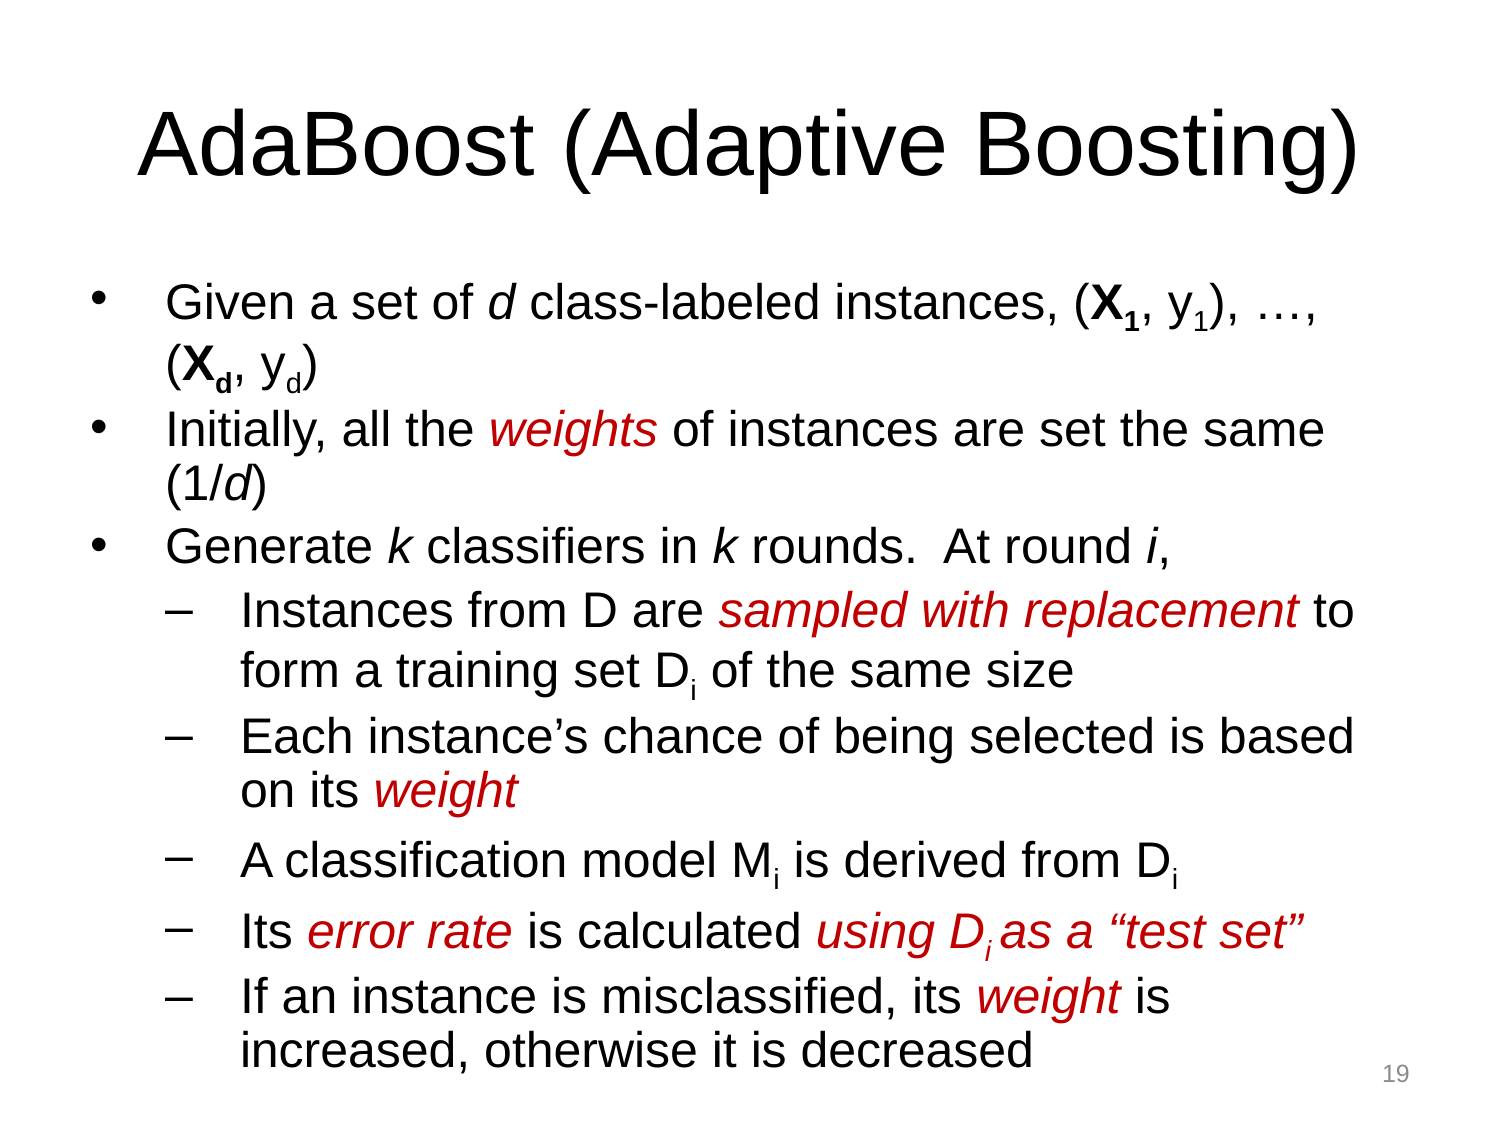

# AdaBoost (Adaptive Boosting)
Given a set of d class-labeled instances, (X1, y1), …, (Xd, yd)
Initially, all the weights of instances are set the same (1/d)
Generate k classifiers in k rounds.  At round i,
Instances from D are sampled with replacement to form a training set Di of the same size
Each instance’s chance of being selected is based on its weight
A classification model Mi is derived from Di
Its error rate is calculated using Di as a “test set”
If an instance is misclassified, its weight is increased, otherwise it is decreased
19